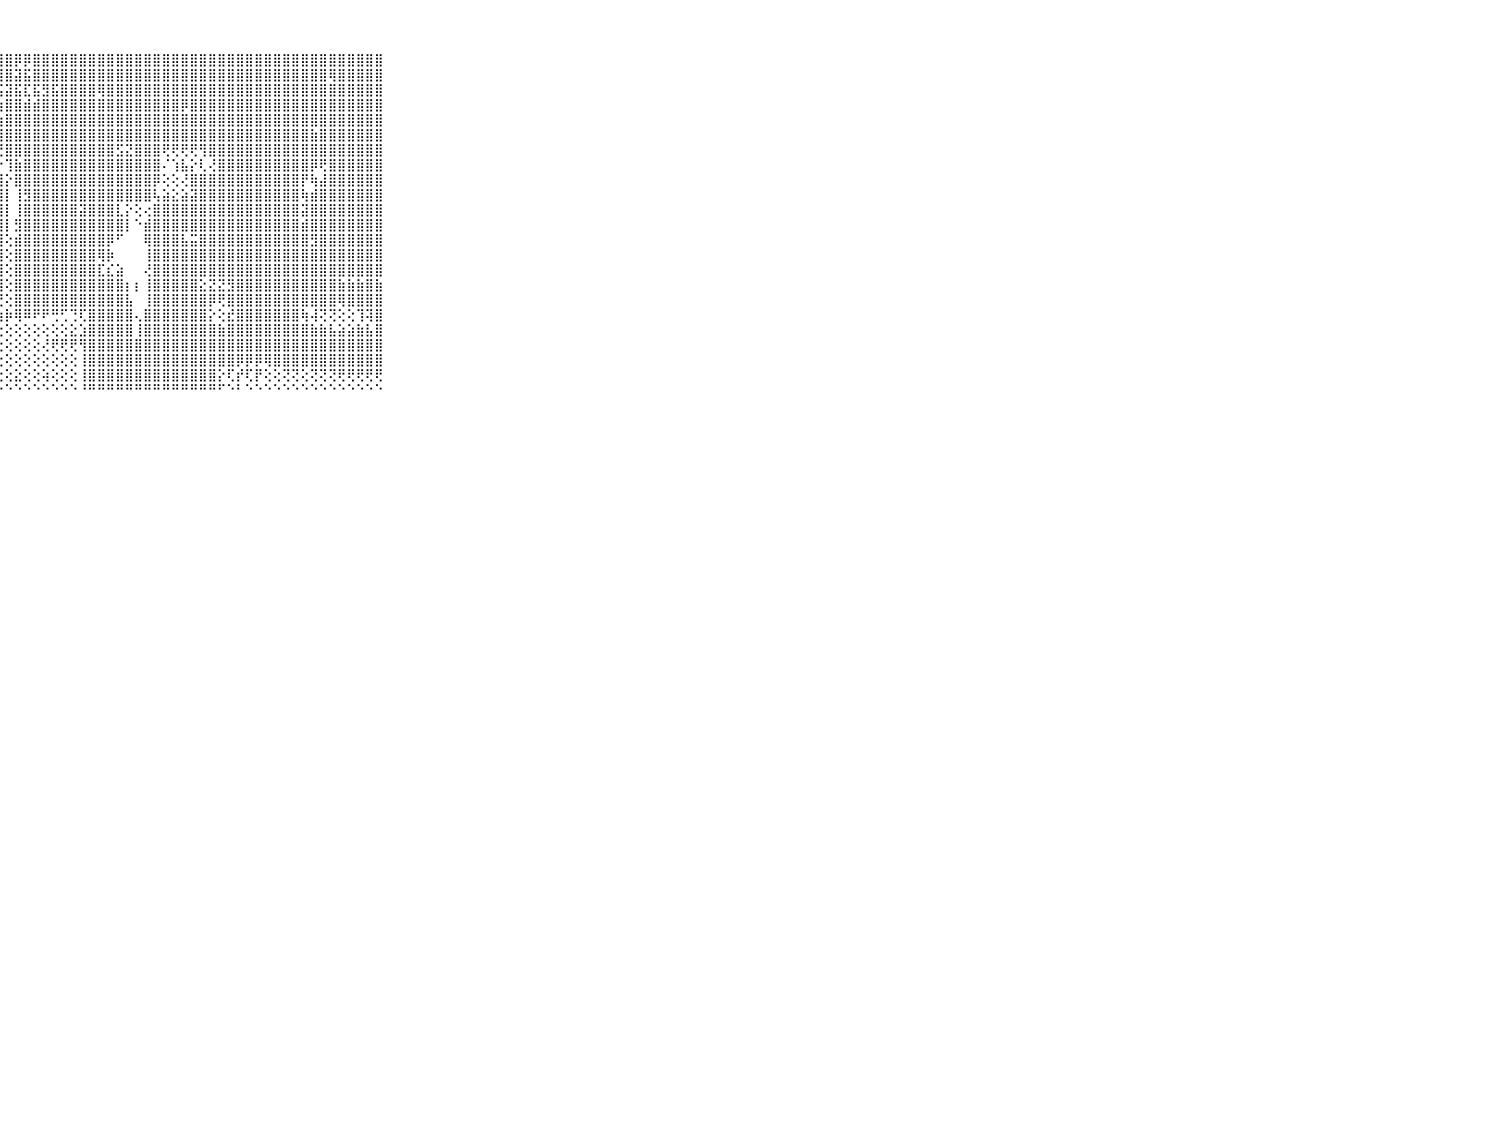

⠀⠀⠀⠀⠀⠀⠀⠀⠀⠀⠀⢝⡏⢟⢳⡾⢝⣿⣯⣿⣿⣿⣿⣿⣟⢿⣿⣿⣿⡿⡿⣿⣿⣿⣿⣿⣿⣿⣿⣿⣿⣿⣿⣿⣿⣿⣿⣿⣿⣿⣿⣿⣿⣿⣿⣿⣿⣿⣿⣿⣿⣿⣿⣿⣿⣿⣿⣿⣿⠀⠀⠀⠀⠀⠀⠀⠀⠀⠀⠀⠀
⠀⠀⠀⠀⠀⠀⠀⠀⠀⠀⠀⢵⣟⣾⣗⡣⣷⡷⣷⣽⣵⣟⣹⡝⢻⡿⢿⣾⣿⣽⣯⣿⣿⣿⣿⣿⣿⣿⣿⣿⣿⣿⣿⣿⣿⣿⣿⣿⣿⣿⣿⣿⣿⣿⣿⣿⣿⣿⣿⣿⣿⣿⣿⢿⣿⣿⣿⣿⣿⠀⠀⠀⠀⠀⠀⠀⠀⠀⠀⠀⠀
⠀⠀⠀⠀⠀⠀⠀⠀⠀⠀⠀⣯⣵⣼⣿⣿⣻⣧⢿⣿⣯⣯⢿⣿⢳⣷⣷⣯⣽⣯⣏⣯⣻⣯⣿⣿⣿⣿⢿⣿⣿⣿⣿⣿⣿⣿⣿⣿⣿⣿⣿⣿⣿⣿⣿⣿⣿⣿⣿⣿⣿⣿⣿⣿⣿⣿⣿⣿⣿⠀⠀⠀⠀⠀⠀⠀⠀⠀⠀⠀⠀
⠀⠀⠀⠀⠀⠀⠀⠀⠀⠀⠀⣷⣺⣿⣿⣿⣻⣿⢿⣿⣿⣷⣾⣿⣿⣿⣿⣷⣿⣿⣾⣾⣿⣿⣿⣿⣿⣿⣿⣿⣿⣿⣿⣿⣿⣿⣿⡿⣿⣿⣿⣿⣿⣿⣿⣿⣿⣿⣿⣿⣿⣿⣿⣿⣿⣿⣿⣿⣿⠀⠀⠀⠀⠀⠀⠀⠀⠀⠀⠀⠀
⠀⠀⠀⠀⠀⠀⠀⠀⠀⠀⠀⣝⡯⣿⣫⣟⢇⣎⣜⣻⢿⢿⢿⣿⣷⣿⣳⣷⣿⣿⣿⣿⣿⣿⣿⣿⣿⣿⣿⣿⣿⣿⣿⣿⣿⣿⣿⣿⣿⣿⣿⣿⣿⣿⣿⣿⣿⣿⣿⣿⣿⣿⣿⣿⣿⣿⣿⣿⣿⠀⠀⠀⠀⠀⠀⠀⠀⠀⠀⠀⠀
⠀⠀⠀⠀⠀⠀⠀⠀⠀⠀⠀⣏⣏⣹⣾⢟⠏⢝⠕⠵⢵⢕⣕⢜⢕⢹⢻⣿⣿⣿⣿⣿⣿⣿⣿⣿⣿⣿⣿⣿⣿⣿⣿⣿⣿⣿⣿⣿⣿⣿⣿⣿⣿⣿⣿⣿⣿⣿⣿⣿⣿⣷⣿⣿⣿⣿⣿⣿⣿⠀⠀⠀⠀⠀⠀⠀⠀⠀⠀⠀⠀
⠀⠀⠀⠀⠀⠀⠀⠀⠀⠀⠀⣯⣿⢟⢝⢝⢝⢝⢟⢗⢖⢕⢝⢝⢷⣕⢜⢟⣿⣿⣿⣿⣿⣿⣿⣿⣿⣿⣿⣿⣫⣝⣿⣿⣿⢟⢟⢟⢟⢻⣿⣿⣿⣿⣿⣿⣿⣿⣿⣿⣿⣿⣿⣿⣿⣿⣿⣿⣿⠀⠀⠀⠀⠀⠀⠀⠀⠀⠀⠀⠀
⠀⠀⠀⠀⠀⠀⠀⠀⠀⠀⠀⣿⣇⣕⣕⡕⣕⢕⢕⢕⢕⢕⢕⢕⢕⢝⣷⡕⢹⣷⣿⣿⣿⣿⣿⣿⣿⣿⣿⣿⣿⣿⣿⣿⣿⠌⢱⣧⡕⢇⢜⣿⣿⣿⣿⣿⣿⣿⣿⣿⣿⡿⢟⣿⣿⣿⣿⣿⣿⠀⠀⠀⠀⠀⠀⠀⠀⠀⠀⠀⠀
⠀⠀⠀⠀⠀⠀⠀⠀⠀⠀⠀⣿⣿⣿⣿⣿⣿⣿⣷⣷⣷⣧⣵⣵⣵⣕⡸⣿⡕⣿⣿⣿⣿⣿⣿⣿⣿⣿⣿⣿⣿⣿⣿⣿⡿⢕⢕⢜⣿⣿⣿⣿⣿⣿⣿⣿⣿⣿⣿⣿⡟⢷⣼⣿⣿⣿⣿⣿⣿⠀⠀⠀⠀⠀⠀⠀⠀⠀⠀⠀⠀
⠀⠀⠀⠀⠀⠀⠀⠀⠀⠀⠀⣿⣿⣿⣿⣿⣿⣿⣿⣿⣿⣿⣿⣿⣿⣿⣿⣿⡇⢸⣻⣿⣿⣿⣿⣿⣿⣿⣿⣿⣿⣿⣿⣿⢧⣵⣕⣵⣽⣿⣿⣿⣿⣿⣿⣿⣿⣿⣿⣿⢷⣾⣿⣿⣿⣿⣿⣿⣿⠀⠀⠀⠀⠀⠀⠀⠀⠀⠀⠀⠀
⠀⠀⠀⠀⠀⠀⠀⠀⠀⠀⠀⣿⣿⣿⣿⣿⣿⣿⣿⣿⣿⣿⣿⣿⣿⣿⣿⣿⡇⢸⣿⣿⣿⣿⣿⣿⣽⣿⣿⣿⣇⡕⢕⢔⣿⣿⣿⣿⣿⣿⣿⣿⣿⣿⣿⣿⣿⣿⣿⣿⣽⣿⣿⣿⣿⣿⣿⣿⣿⠀⠀⠀⠀⠀⠀⠀⠀⠀⠀⠀⠀
⠀⠀⠀⠀⠀⠀⠀⠀⠀⠀⠀⣿⣿⣿⣿⣿⣿⣿⣿⣿⣿⣿⣿⣿⣿⣿⣿⣿⡇⣻⣿⣿⣿⣿⣿⣿⣿⣿⣿⣿⣿⡇⠑⣾⣿⣿⣿⣿⣿⣿⣿⣿⣿⣿⣿⣿⣿⣿⣿⣿⣾⣿⣿⣿⣿⣿⣿⣿⣿⠀⠀⠀⠀⠀⠀⠀⠀⠀⠀⠀⠀
⠀⠀⠀⠀⠀⠀⠀⠀⠀⠀⠀⣿⣿⣿⣿⣿⣿⣿⣿⣿⣿⣿⣿⣿⣿⣿⣿⣿⢕⣾⣿⣿⣿⣿⣿⣿⣿⣿⣿⡿⠋⠀⠀⢿⣿⣿⣿⣧⣭⣿⣿⣿⣿⣿⣿⣿⣿⣿⣿⣿⣿⣻⣿⣿⣿⣿⣿⣿⣿⠀⠀⠀⠀⠀⠀⠀⠀⠀⠀⠀⠀
⠀⠀⠀⠀⠀⠀⠀⠀⠀⠀⠀⣿⣿⣿⣿⣿⣿⣿⣿⣿⣿⣿⣿⣿⣿⣿⣿⣿⢕⣿⣿⣿⣿⣿⣿⣿⣿⣿⢿⡷⠀⠀⠀⢸⣿⣿⣿⣿⣿⣿⣿⣿⣿⣿⣿⣿⣿⣿⣿⣿⣿⣿⣿⣿⣿⣿⣿⣿⣿⠀⠀⠀⠀⠀⠀⠀⠀⠀⠀⠀⠀
⠀⠀⠀⠀⠀⠀⠀⠀⠀⠀⠀⣿⣿⣿⣿⣿⣿⣿⣿⣿⣿⣿⣿⣿⣿⣿⣿⣿⢕⣿⣿⣿⣿⣿⣿⣿⣿⣿⣏⣎⣵⠀⠀⢜⣿⣿⣿⣿⣿⣿⣿⣿⣿⣿⣿⣿⣿⣿⣿⣿⣿⣿⣿⣿⣿⣿⣿⣿⣿⠀⠀⠀⠀⠀⠀⠀⠀⠀⠀⠀⠀
⠀⠀⠀⠀⠀⠀⠀⠀⠀⠀⠀⣿⣿⣿⣿⣿⣿⣿⣿⣿⣿⣿⣿⣿⣿⣿⣿⣿⢕⣿⣿⣿⣿⣿⣿⣿⣿⣿⣿⣿⣿⡆⡆⢸⣿⣿⣿⣿⣿⣕⣝⣝⣻⣿⣿⣿⣿⣿⣿⣿⣿⣿⣿⣿⣷⣷⣷⣿⣷⠀⠀⠀⠀⠀⠀⠀⠀⠀⠀⠀⠀
⠀⠀⠀⠀⠀⠀⠀⠀⠀⠀⠀⣿⣿⣿⣿⣿⡿⢿⢿⢿⣿⣿⣿⣿⣿⡿⡿⢟⢕⣿⣿⣿⣿⣿⣿⣿⣿⣿⣿⣿⣿⣧⠀⢸⣿⣿⣿⣿⣿⣿⡿⢟⣿⣿⣿⣿⣿⣿⣿⣿⣿⣿⣿⣿⢿⣿⣿⣿⣿⠀⠀⠀⠀⠀⠀⠀⠀⠀⠀⠀⠀
⠀⠀⠀⠀⠀⠀⠀⠀⠀⠀⠀⣿⣿⣿⣿⣿⣿⣿⣷⣾⣿⣟⣿⣷⣾⣷⣵⣵⡷⢿⠿⠟⠟⢛⢋⢙⢏⣿⣿⣿⣿⣿⢄⣿⣿⣿⣿⣿⣿⣿⡕⢕⣞⣿⣿⣿⣿⣿⣿⣿⢷⢼⢝⢝⢕⢕⢹⢽⣿⠀⠀⠀⠀⠀⠀⠀⠀⠀⠀⠀⠀
⠀⠀⠀⠀⠀⠀⠀⠀⠀⠀⠀⣿⣿⡿⢿⠿⠿⢟⢟⢛⢟⢝⢍⢍⢝⣕⣰⢔⢕⢕⢕⢕⢕⢕⢕⣕⣱⣿⣿⣿⣿⣿⢸⣿⣿⣿⣿⣿⣿⣿⣿⣷⣿⣿⣿⣿⣿⣿⣿⣿⣿⣷⣷⣧⣵⣵⣷⣧⣿⠀⠀⠀⠀⠀⠀⠀⠀⠀⠀⠀⠀
⠀⠀⠀⠀⠀⠀⠀⠀⠀⠀⠀⢄⢔⢔⢕⢕⢕⢕⢕⢕⢕⢕⢱⢜⢫⢕⢗⢕⢕⢕⢕⢕⢜⢟⢟⢟⢻⣿⣿⣿⣿⣿⣿⣿⣿⣿⣿⣿⣿⣿⣿⣿⣿⣿⣿⣿⣿⣿⣿⣿⣿⣿⣿⣿⣿⣿⣿⣿⣿⠀⠀⠀⠀⠀⠀⠀⠀⠀⠀⠀⠀
⠀⠀⠀⠀⠀⠀⠀⠀⠀⠀⠀⢕⢕⢕⢕⢕⢕⢕⢕⢕⢕⢕⢕⢕⢕⢕⢕⢕⢕⢕⢕⢕⢕⢕⢕⢕⢸⣿⣿⣿⣿⣿⣿⣿⣿⣿⣿⣿⣿⣿⣿⣿⣿⡿⡿⡿⢿⣿⣿⣿⣿⣿⣿⣿⣿⣿⣿⣿⣿⠀⠀⠀⠀⠀⠀⠀⠀⠀⠀⠀⠀
⠀⠀⠀⠀⠀⠀⠀⠀⠀⠀⠀⢕⢕⢕⢕⢕⢕⢕⢕⢕⢕⢕⢕⢕⢕⢕⢕⢕⢕⣕⢕⢕⢵⢕⢕⢕⢸⣿⣿⣿⣿⣿⣿⣿⣿⣿⣿⣿⣿⣿⣿⡕⢏⡞⢏⡟⢕⢕⢝⢝⢕⢝⢝⢝⢟⢟⢟⢟⢟⠀⠀⠀⠀⠀⠀⠀⠀⠀⠀⠀⠀
⠀⠀⠀⠀⠀⠀⠀⠀⠀⠀⠀⠑⠑⠑⠑⠑⠑⠑⠑⠑⠑⠑⠑⠑⠑⠑⠑⠑⠑⠑⠑⠑⠑⠑⠑⠑⠘⠛⠛⠛⠛⠛⠛⠛⠛⠛⠛⠛⠛⠛⠛⠋⠑⠃⠑⠑⠑⠑⠑⠑⠑⠑⠑⠑⠑⠑⠑⠑⠑⠀⠀⠀⠀⠀⠀⠀⠀⠀⠀⠀⠀